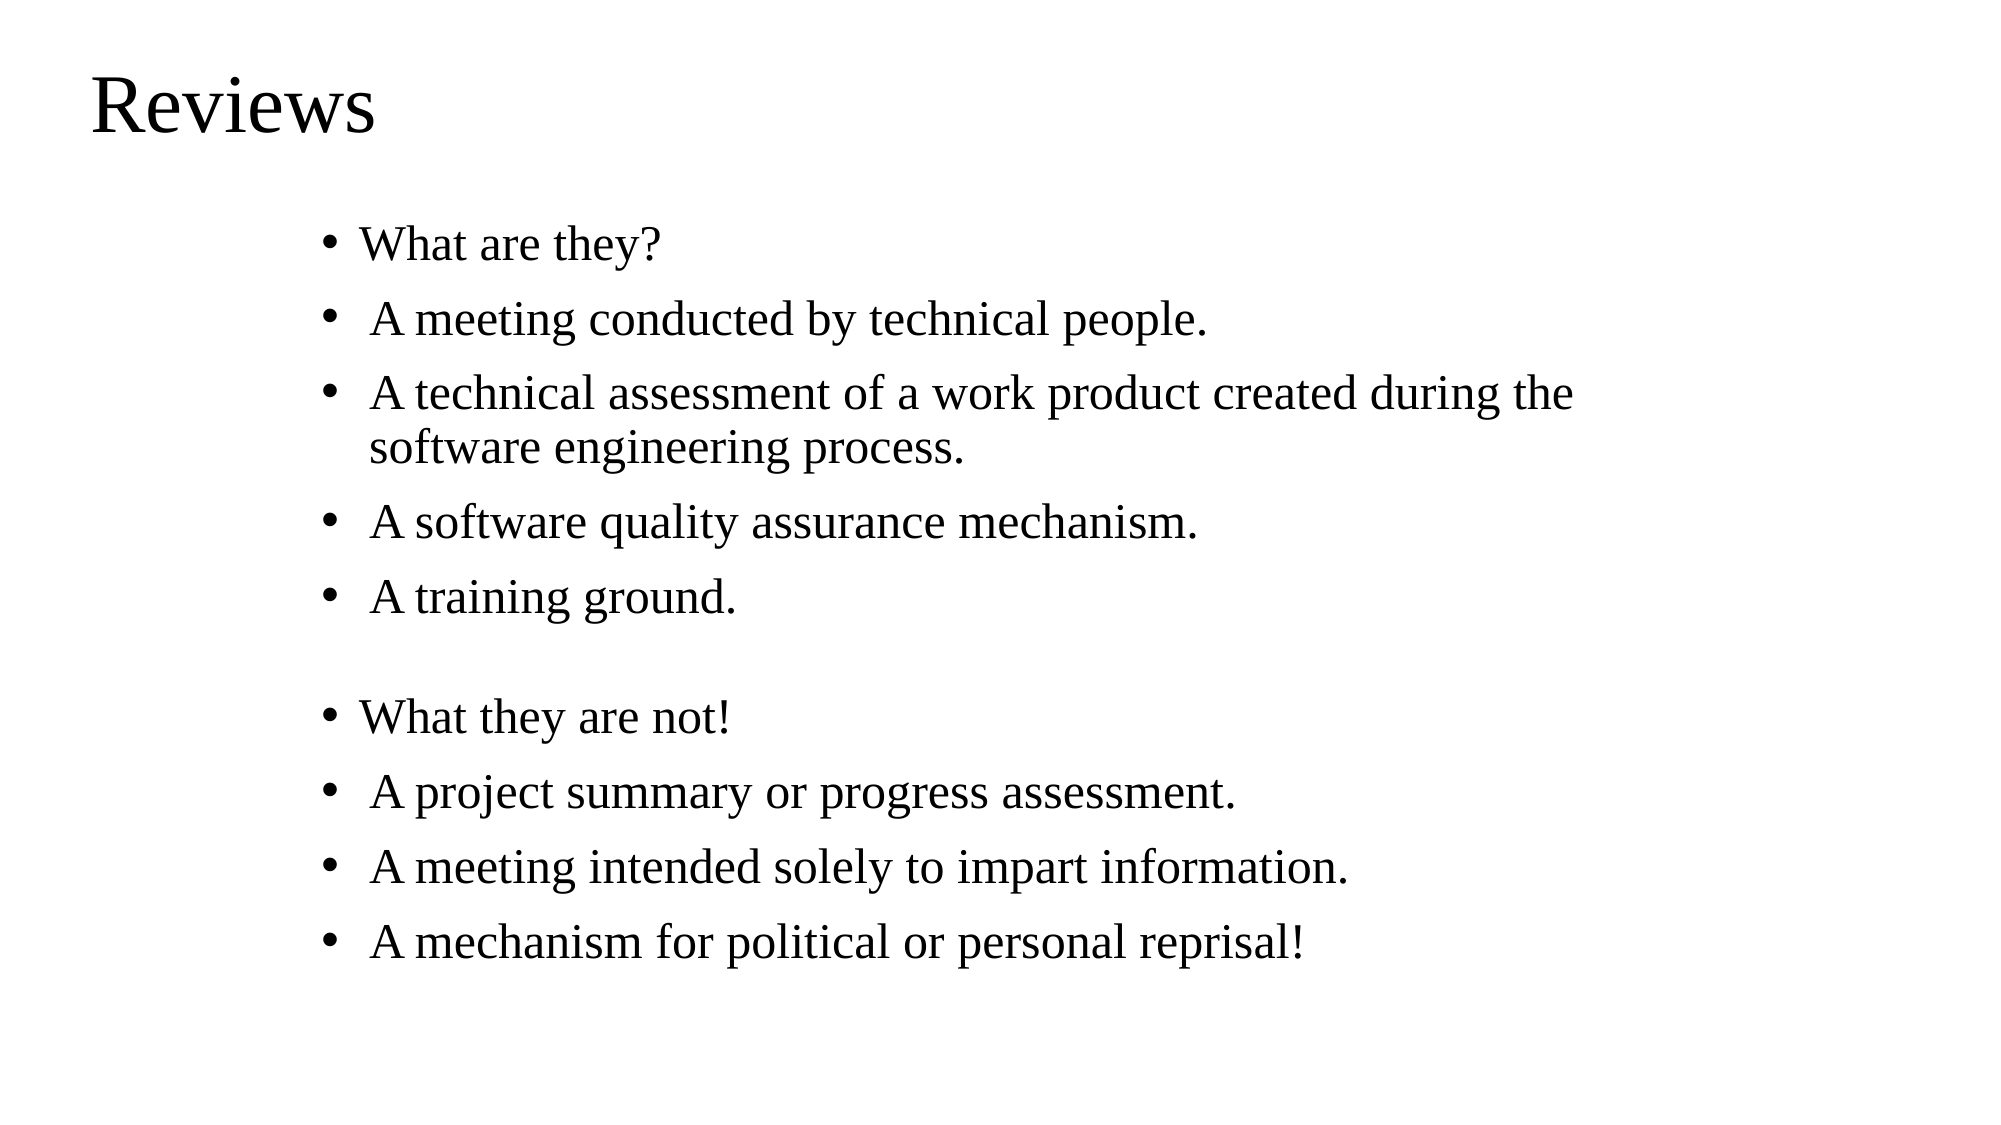

# Reviews
What are they?
A meeting conducted by technical people.
A technical assessment of a work product created during the software engineering process.
A software quality assurance mechanism.
A training ground.
What they are not!
A project summary or progress assessment.
A meeting intended solely to impart information.
A mechanism for political or personal reprisal!
99